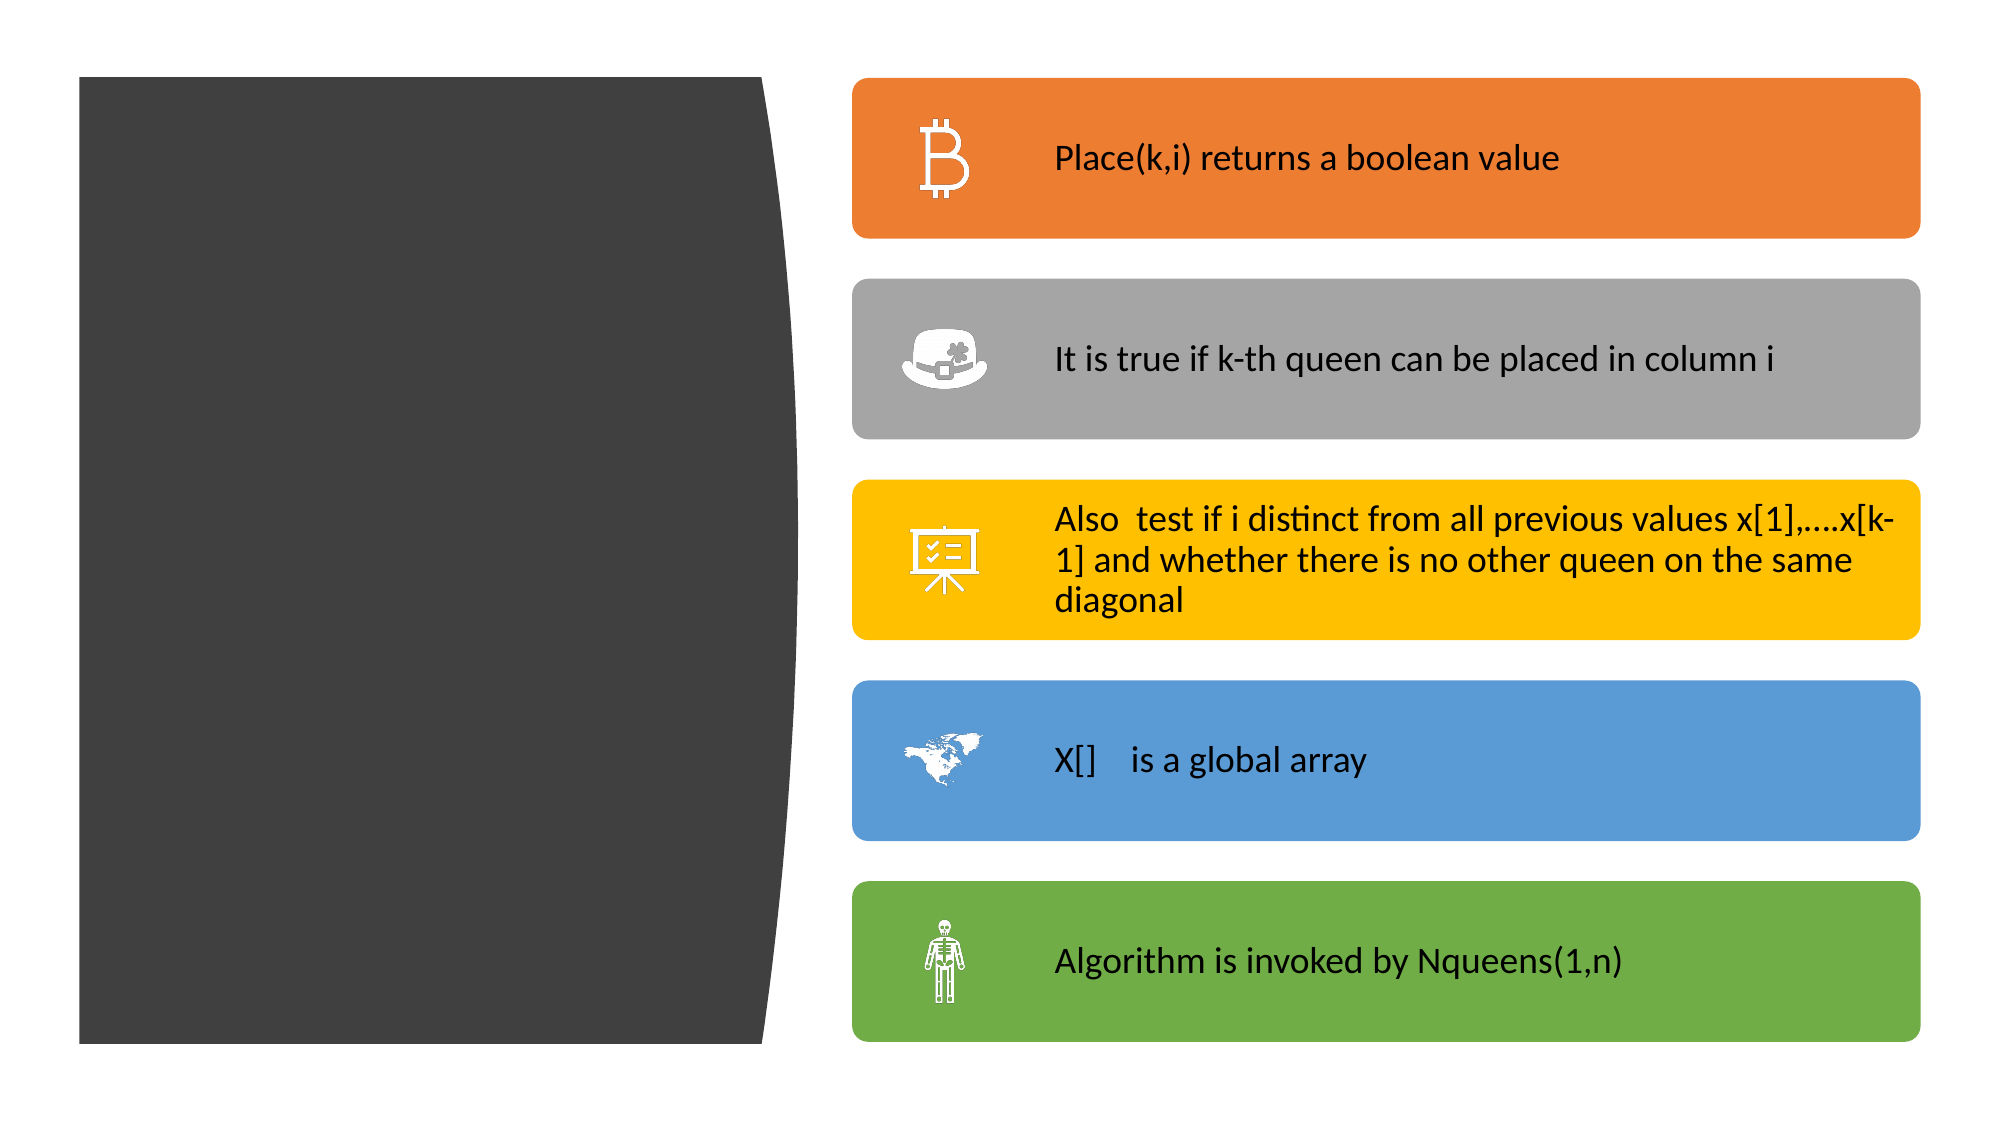

Place(k,i) returns a boolean value
It is true if k-th queen can be placed in column i
Also  test if i distinct from all previous values x[1],….x[k-1] and whether there is no other queen on the same diagonal
X[]    is a global array
Algorithm is invoked by Nqueens(1,n)